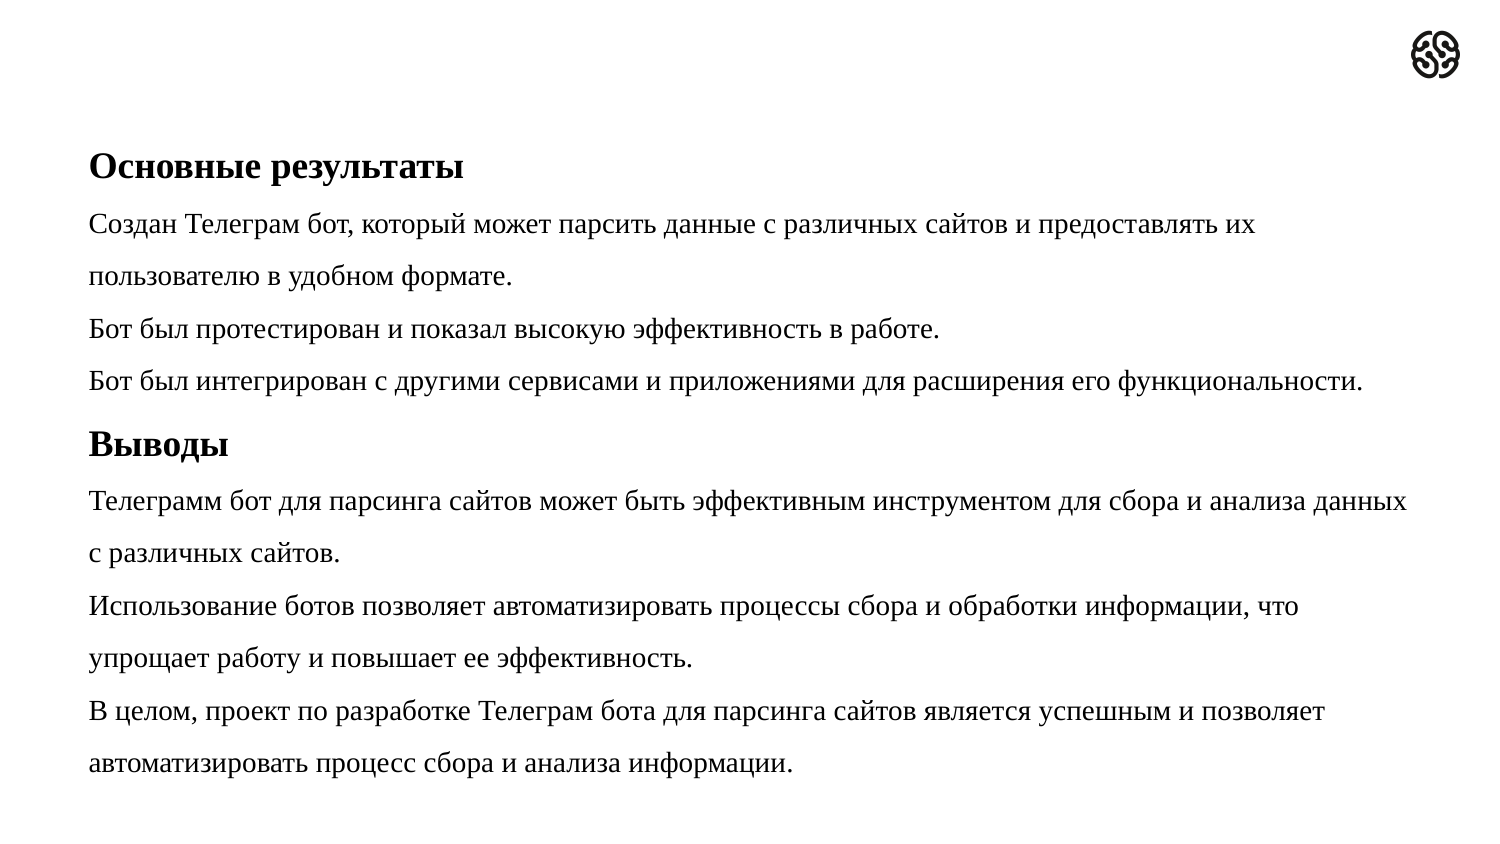

Основные результаты
Создан Телеграм бот, который может парсить данные с различных сайтов и предоставлять их пользователю в удобном формате.
Бот был протестирован и показал высокую эффективность в работе.
Бот был интегрирован с другими сервисами и приложениями для расширения его функциональности.
Выводы
Телеграмм бот для парсинга сайтов может быть эффективным инструментом для сбора и анализа данных с различных сайтов.
Использование ботов позволяет автоматизировать процессы сбора и обработки информации, что упрощает работу и повышает ее эффективность.
В целом, проект по разработке Телеграм бота для парсинга сайтов является успешным и позволяет автоматизировать процесс сбора и анализа информации.